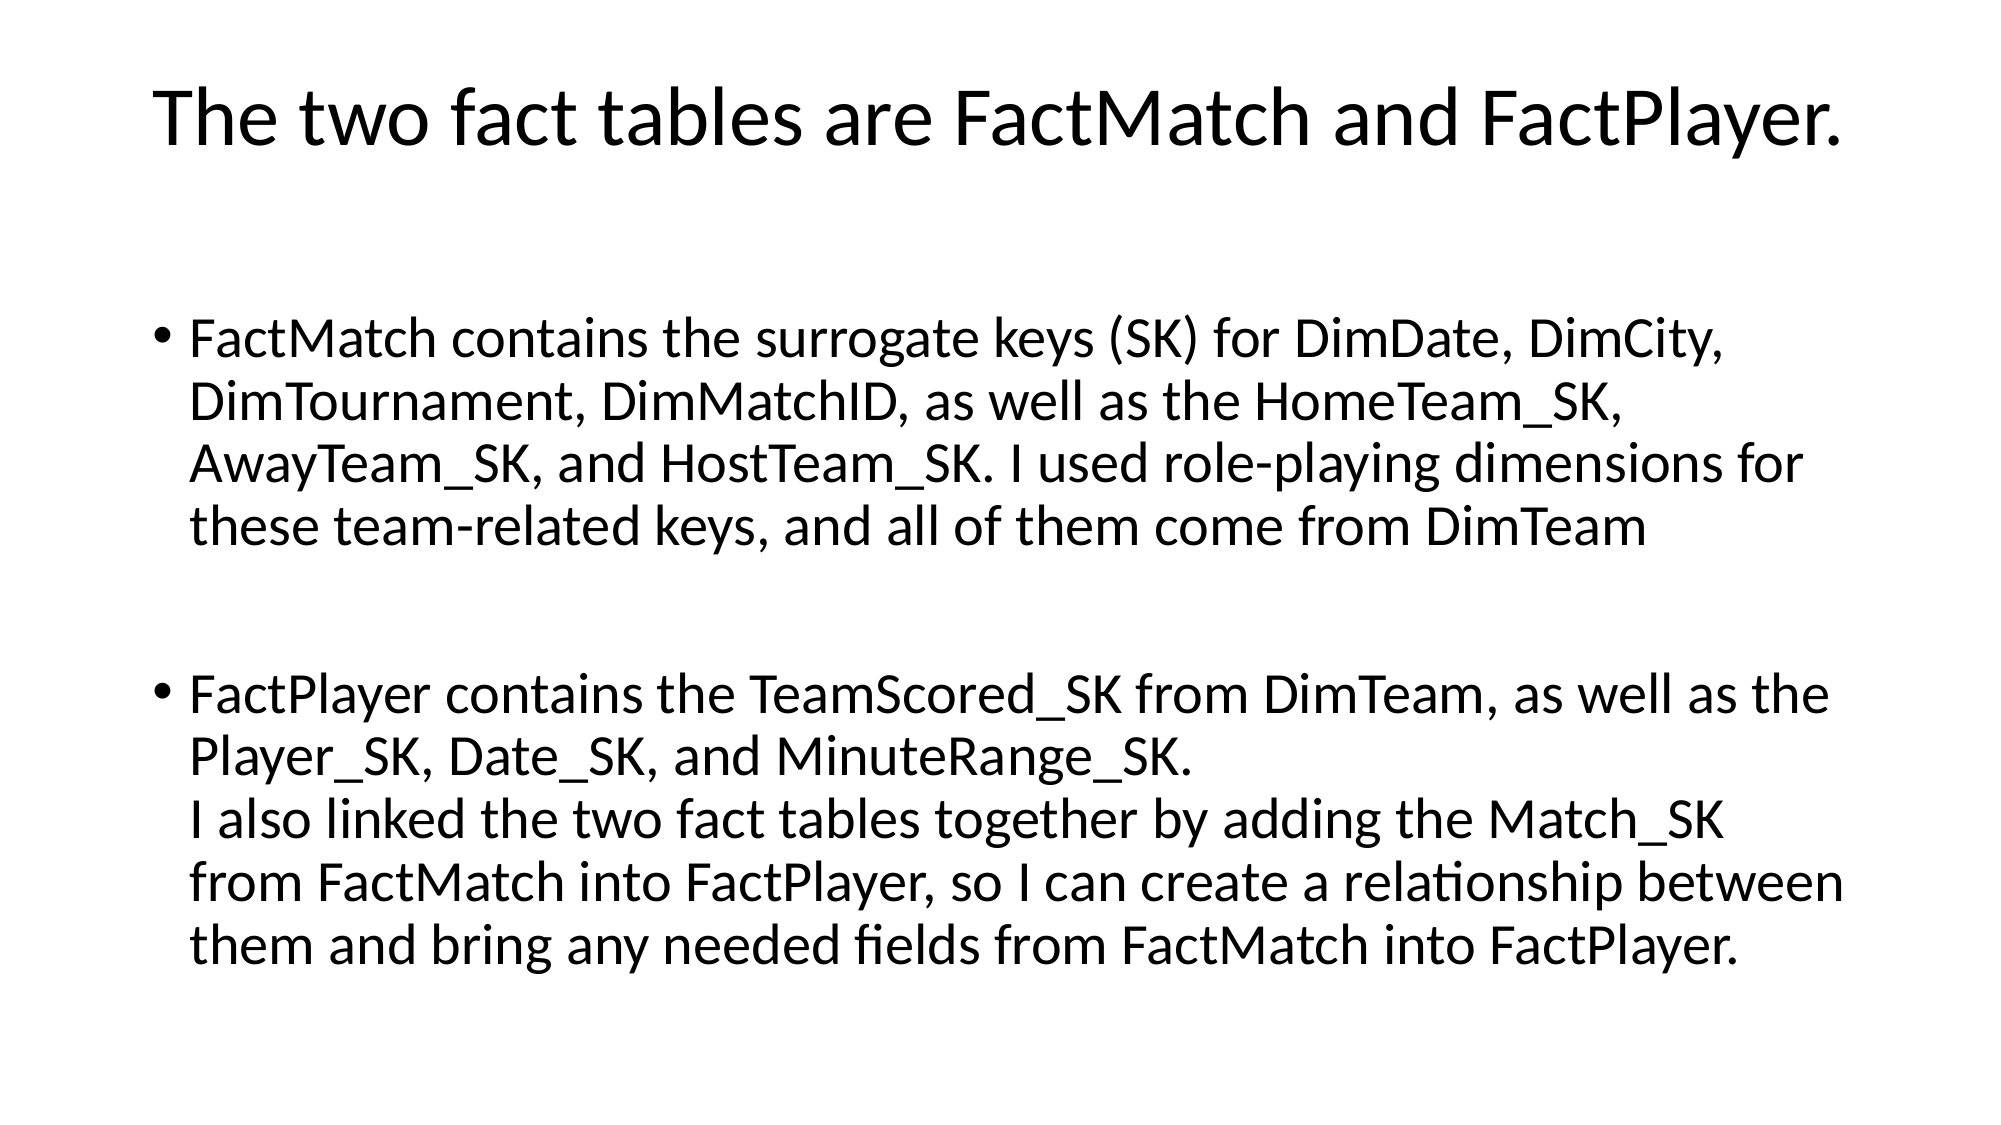

# The two fact tables are FactMatch and FactPlayer.
FactMatch contains the surrogate keys (SK) for DimDate, DimCity, DimTournament, DimMatchID, as well as the HomeTeam_SK, AwayTeam_SK, and HostTeam_SK. I used role-playing dimensions for these team-related keys, and all of them come from DimTeam

FactPlayer contains the TeamScored_SK from DimTeam, as well as the Player_SK, Date_SK, and MinuteRange_SK.
I also linked the two fact tables together by adding the Match_SK from FactMatch into FactPlayer, so I can create a relationship between them and bring any needed fields from FactMatch into FactPlayer.